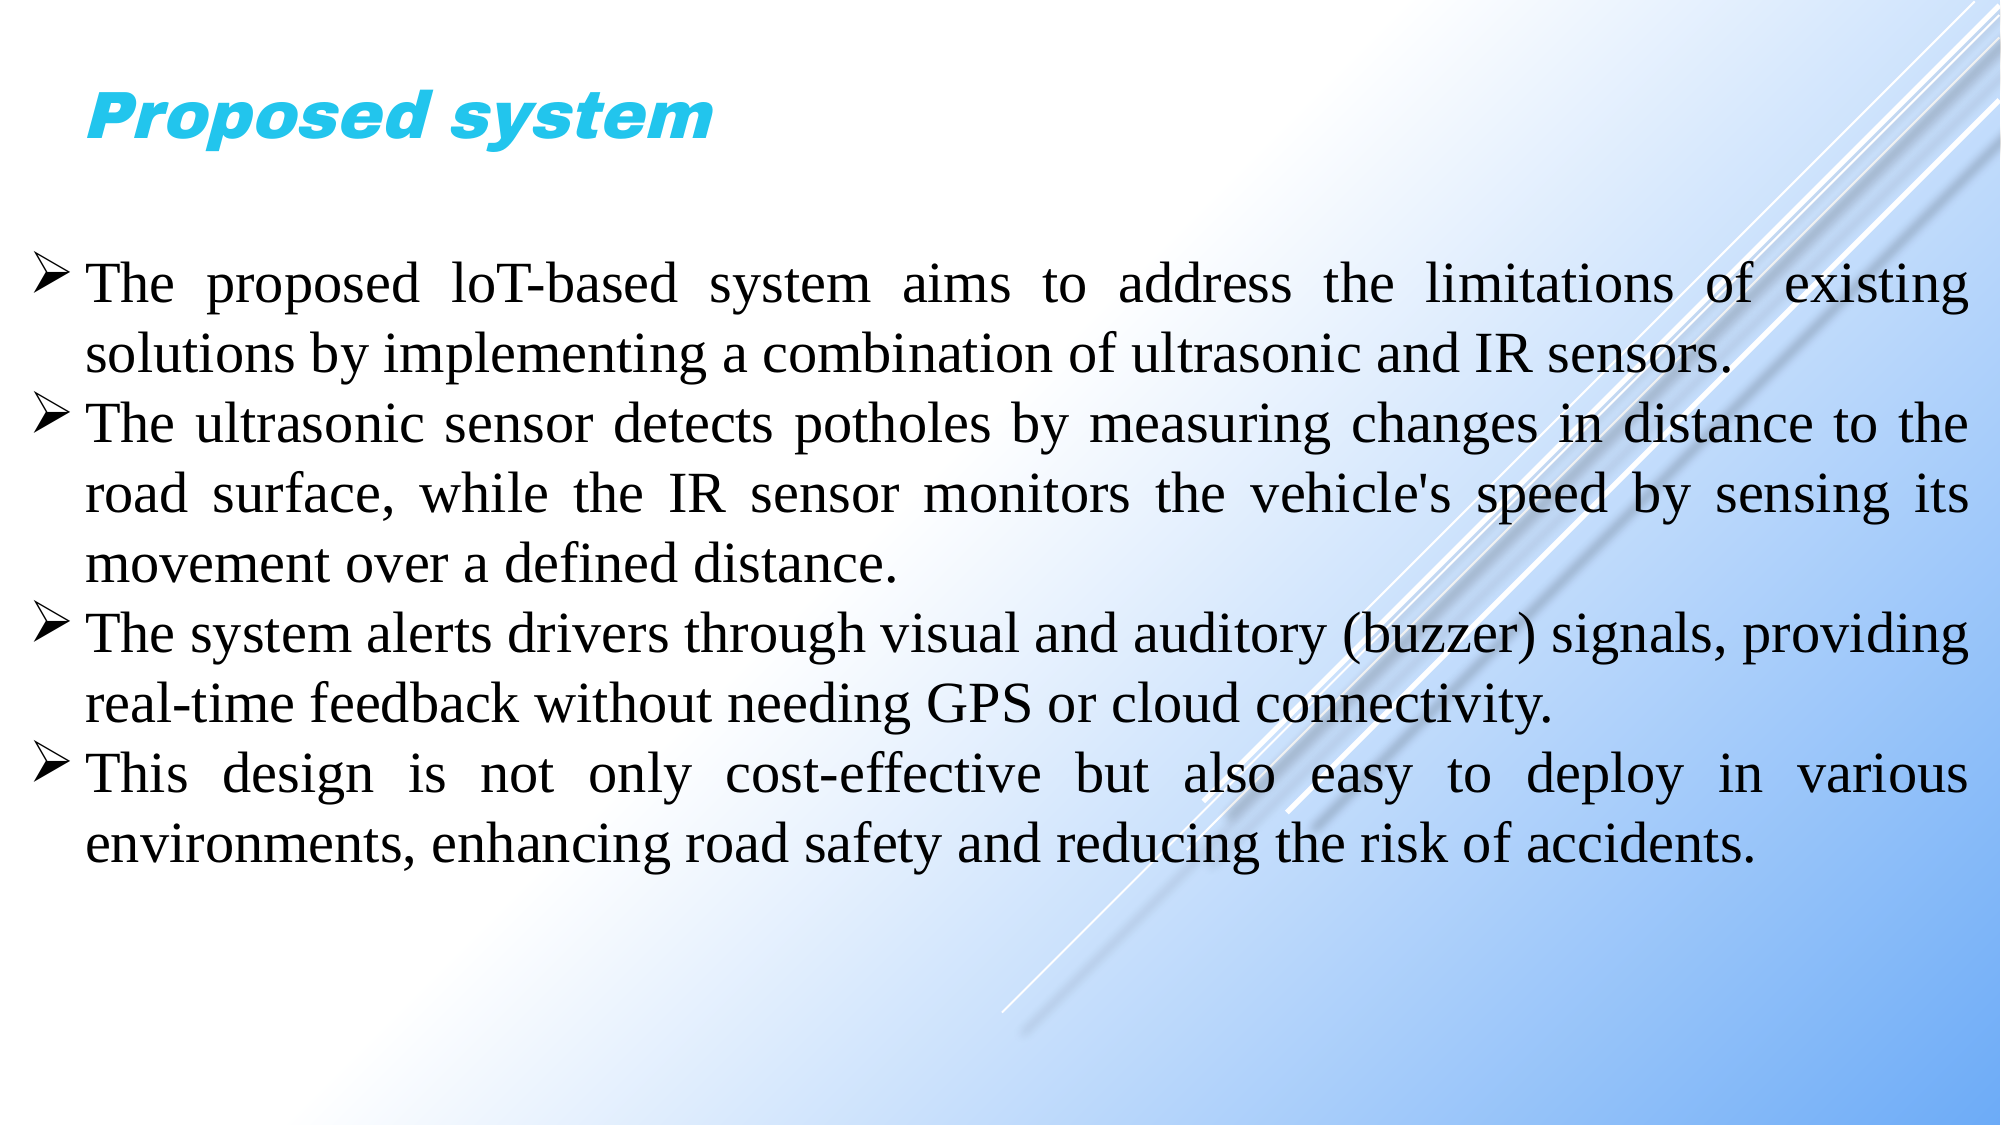

Proposed system
The proposed loT-based system aims to address the limitations of existing solutions by implementing a combination of ultrasonic and IR sensors.
The ultrasonic sensor detects potholes by measuring changes in distance to the road surface, while the IR sensor monitors the vehicle's speed by sensing its movement over a defined distance.
The system alerts drivers through visual and auditory (buzzer) signals, providing real-time feedback without needing GPS or cloud connectivity.
This design is not only cost-effective but also easy to deploy in various environments, enhancing road safety and reducing the risk of accidents.